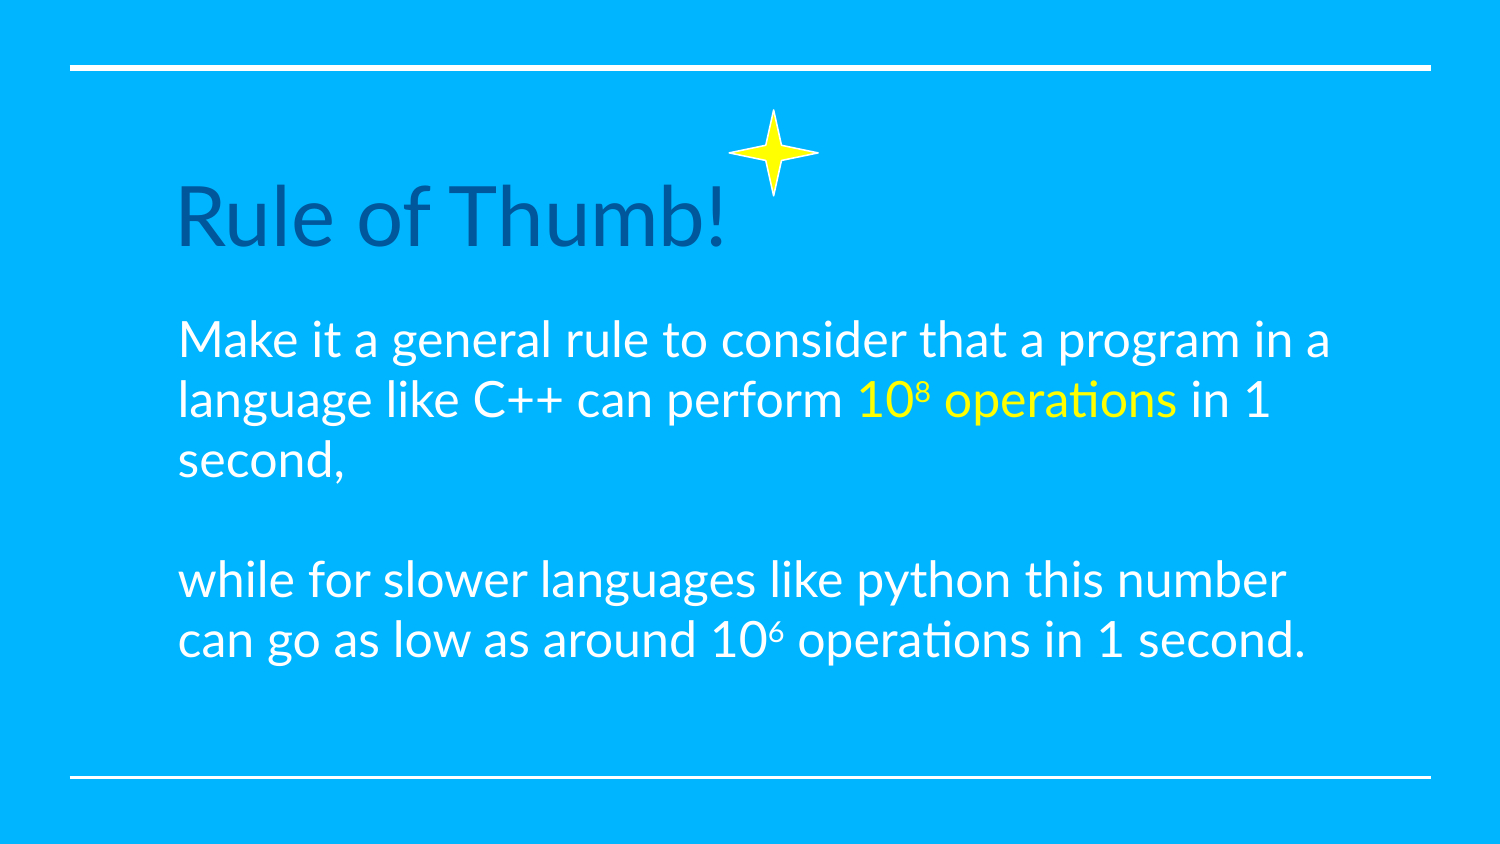

Rule of Thumb!
Make it a general rule to consider that a program in a language like C++ can perform 108 operations in 1 second,

while for slower languages like python this number can go as low as around 106 operations in 1 second.